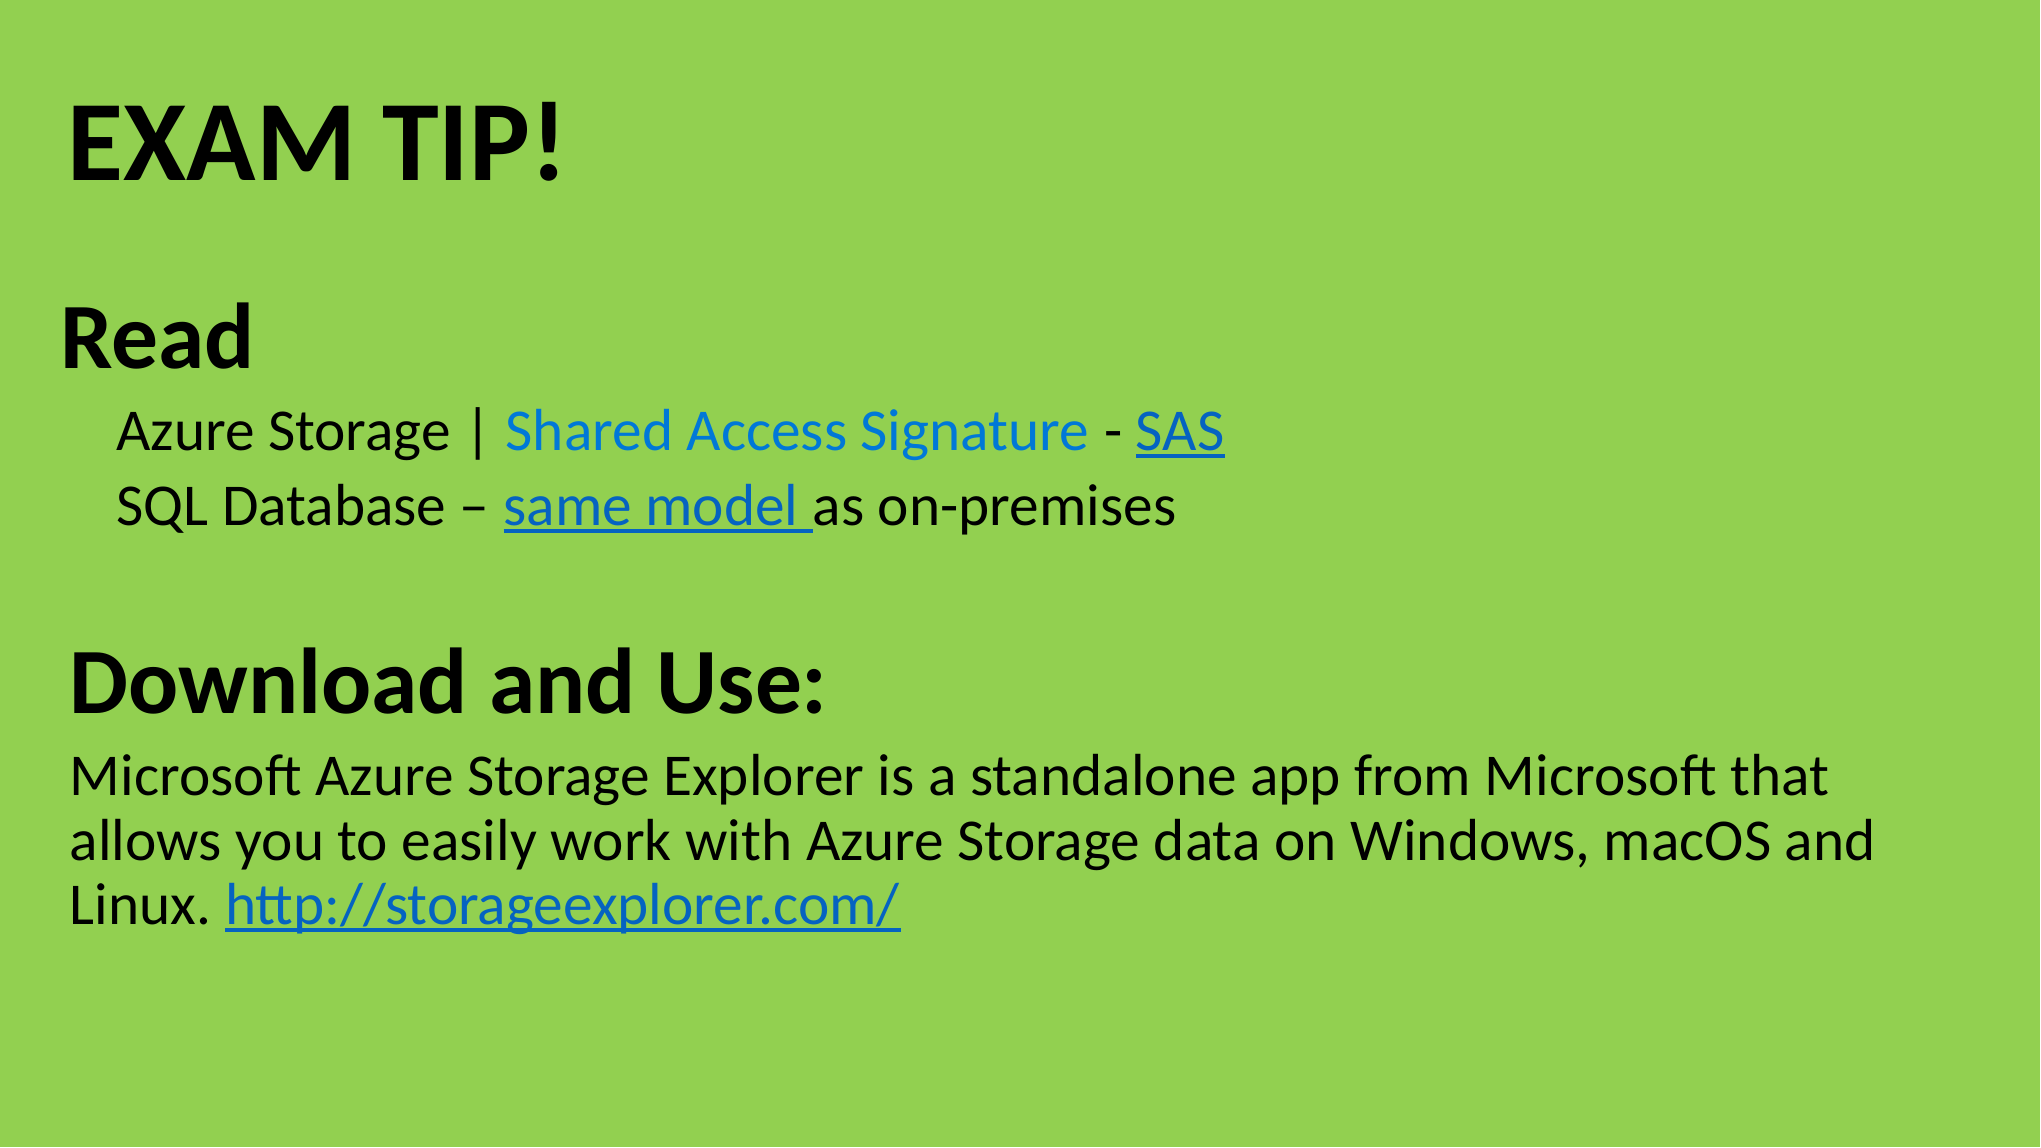

Read
Azure Storage | Shared Access Signature - SAS
SQL Database – same model as on-premises

Download and Use:
Microsoft Azure Storage Explorer is a standalone app from Microsoft that allows you to easily work with Azure Storage data on Windows, macOS and Linux. http://storageexplorer.com/